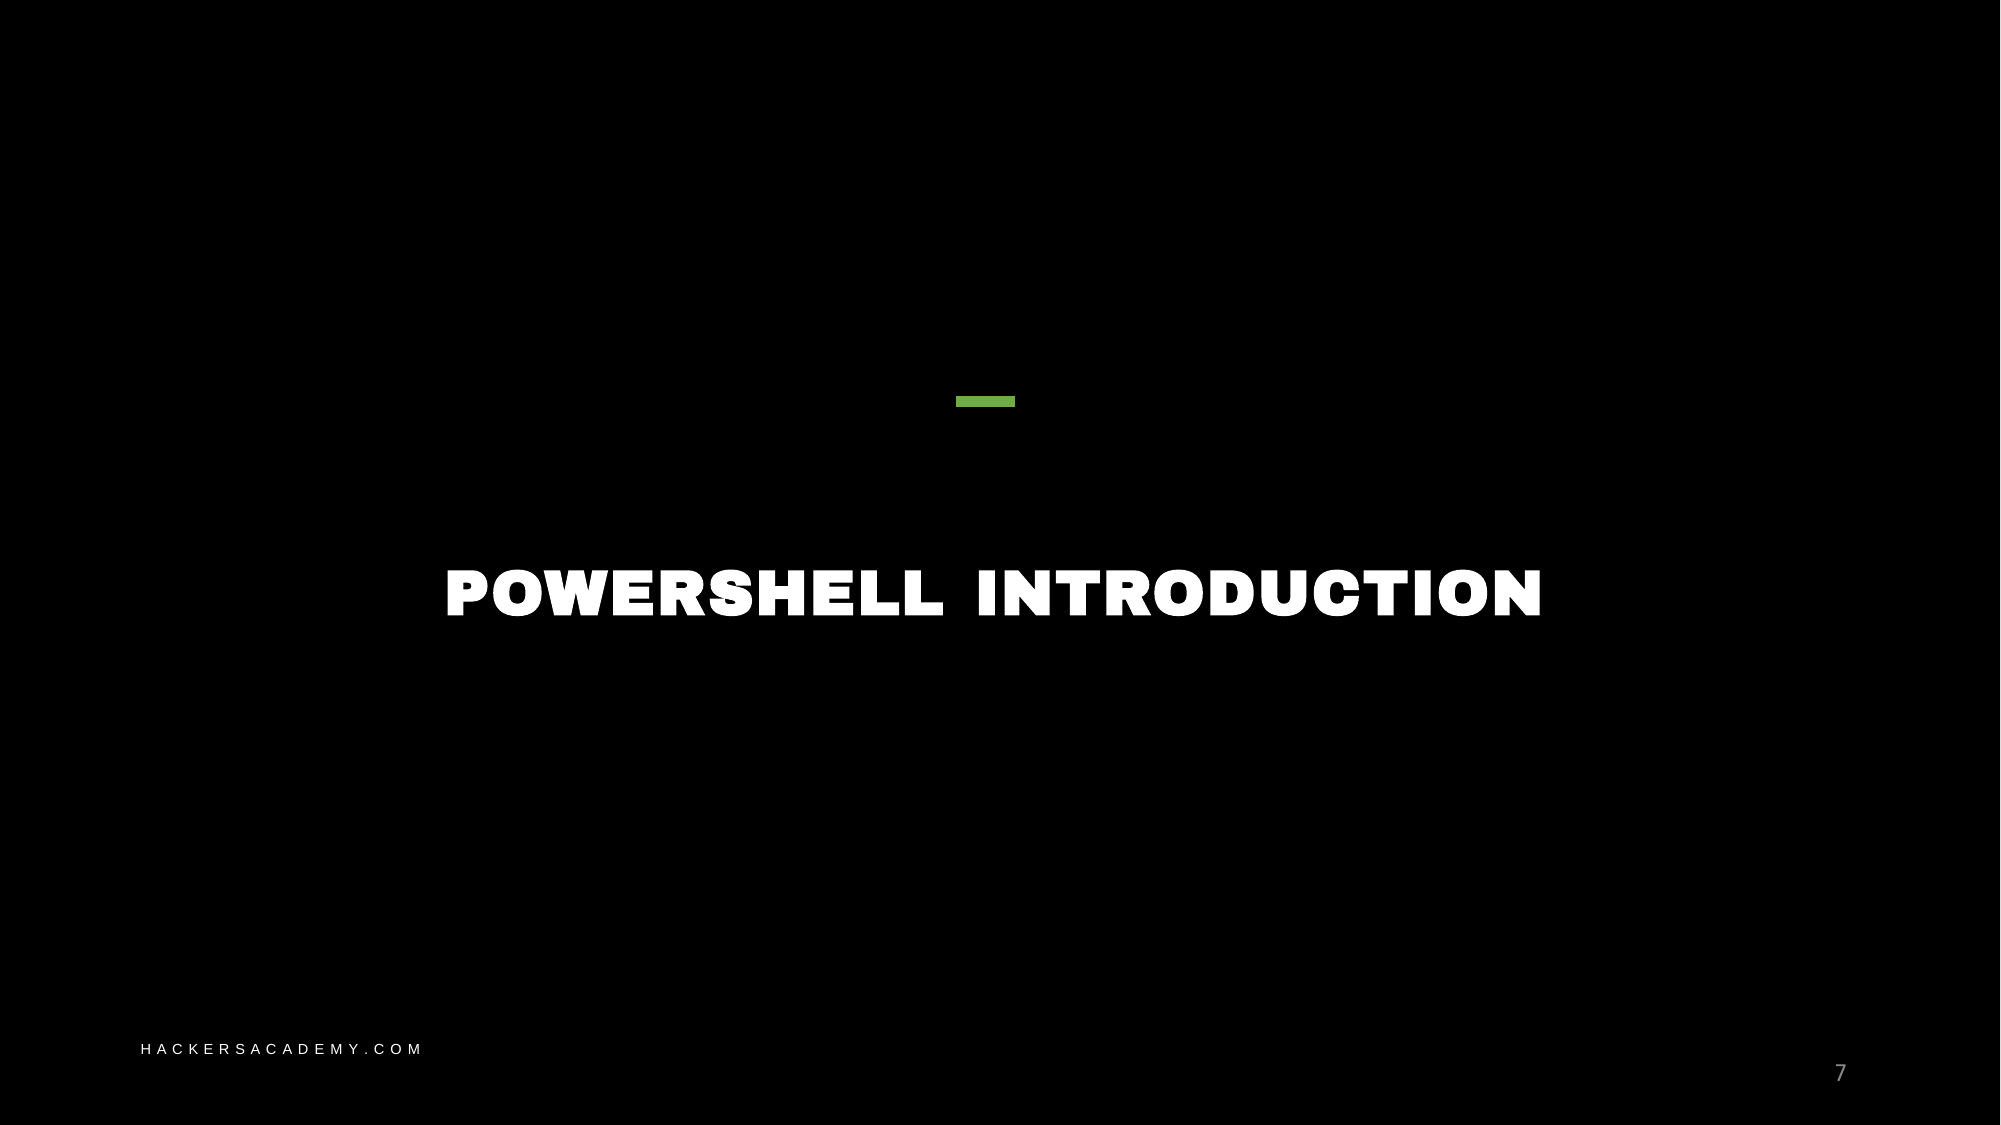

# POWERSHELL INTRODUCTION
7
H A C K E R S A C A D E M Y . C O M